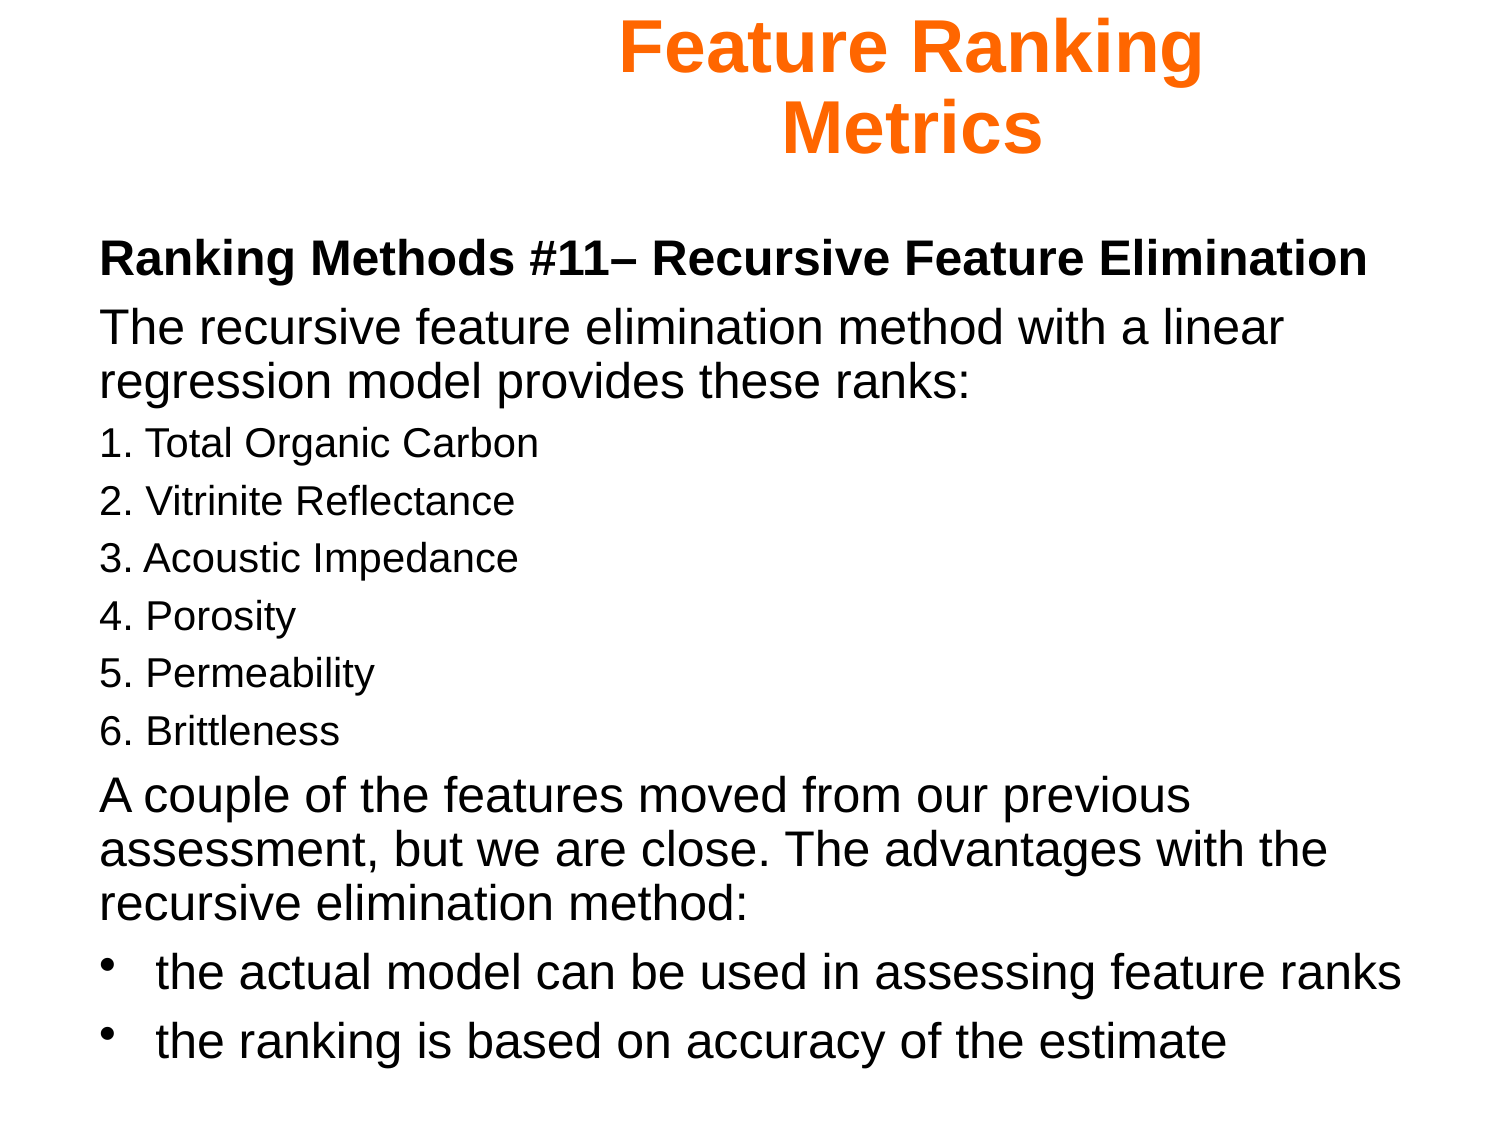

Feature Ranking Metrics
Ranking Methods #11– Recursive Feature Elimination
The recursive feature elimination method with a linear regression model provides these ranks:
1. Total Organic Carbon
2. Vitrinite Reflectance
3. Acoustic Impedance
4. Porosity
5. Permeability
6. Brittleness
A couple of the features moved from our previous assessment, but we are close. The advantages with the recursive elimination method:
the actual model can be used in assessing feature ranks
the ranking is based on accuracy of the estimate